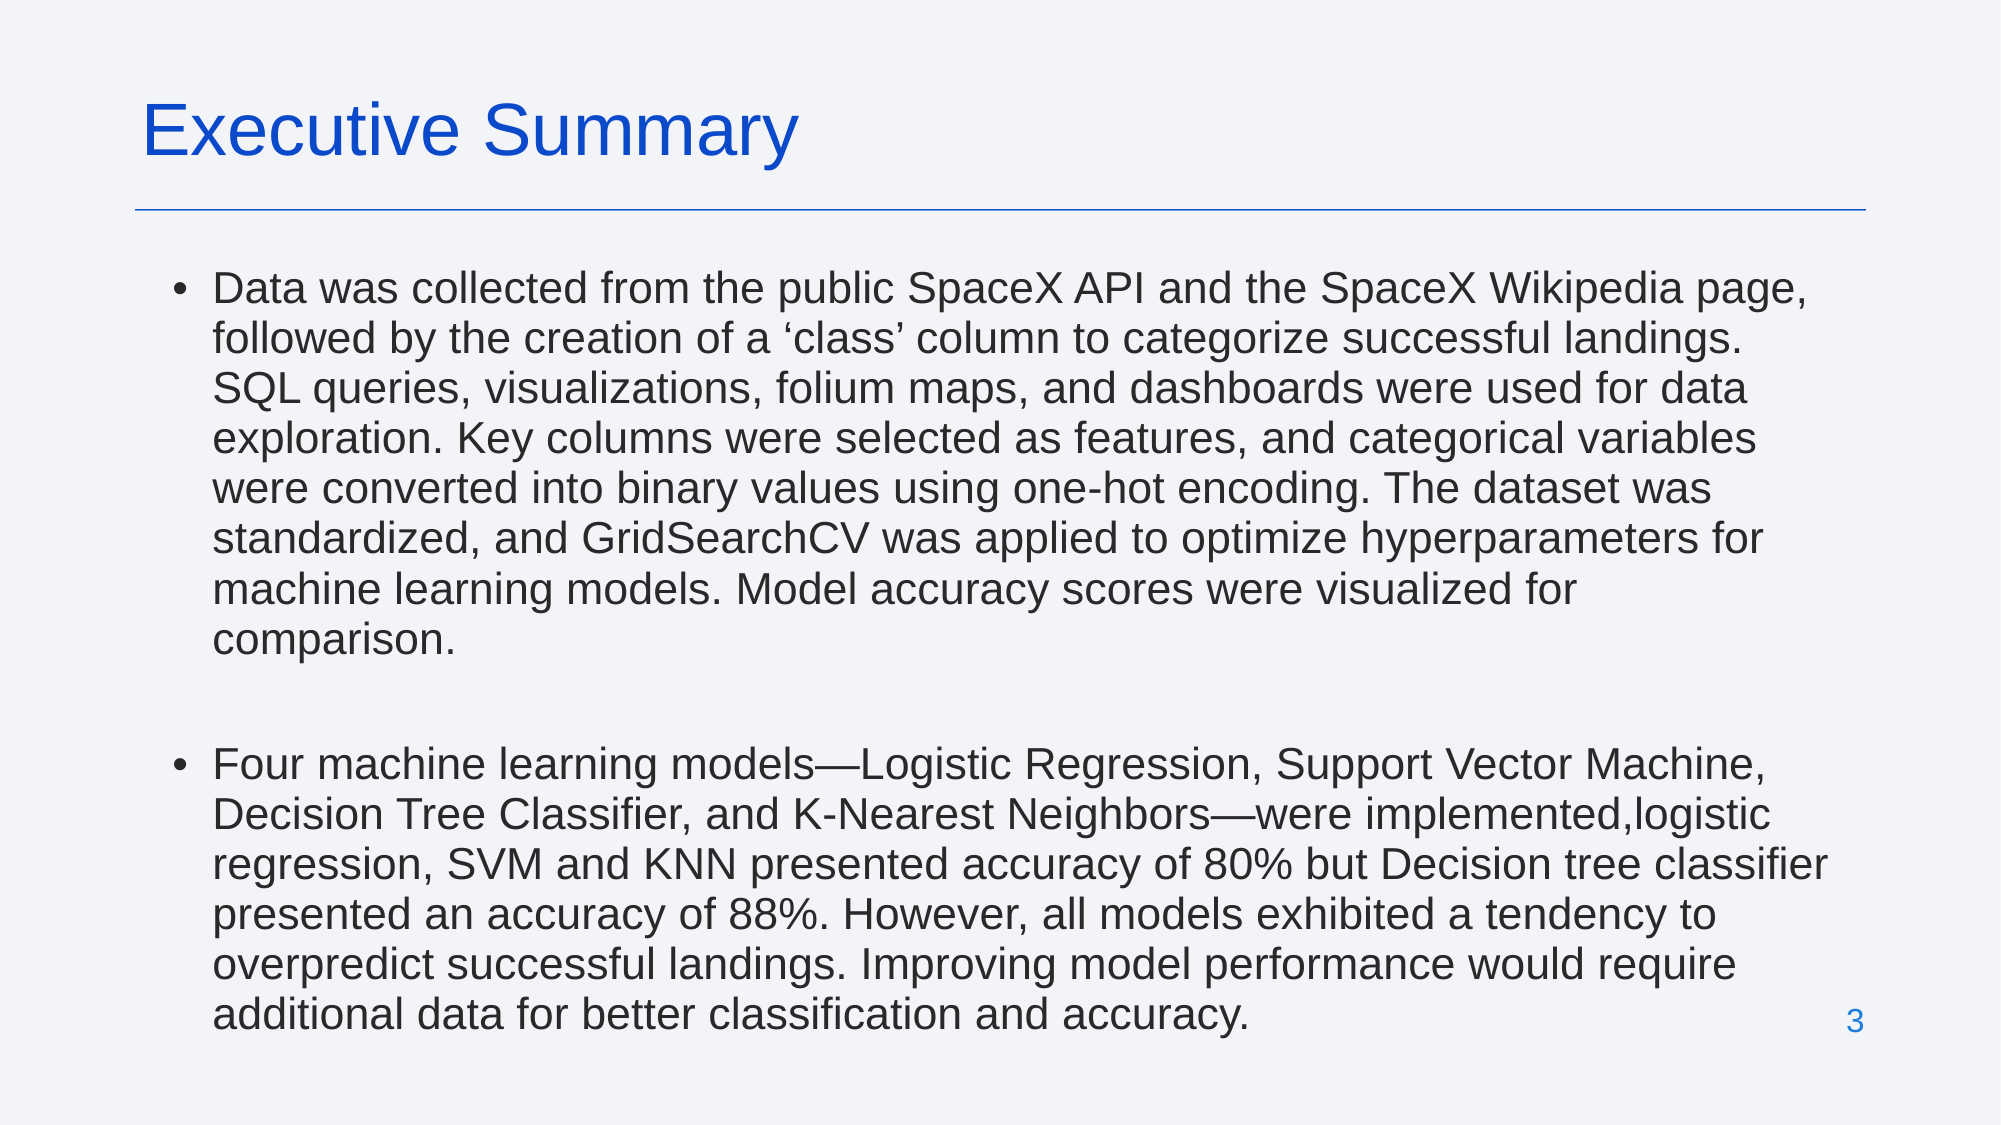

Executive Summary
Data was collected from the public SpaceX API and the SpaceX Wikipedia page, followed by the creation of a ‘class’ column to categorize successful landings. SQL queries, visualizations, folium maps, and dashboards were used for data exploration. Key columns were selected as features, and categorical variables were converted into binary values using one-hot encoding. The dataset was standardized, and GridSearchCV was applied to optimize hyperparameters for machine learning models. Model accuracy scores were visualized for comparison.

Four machine learning models—Logistic Regression, Support Vector Machine, Decision Tree Classifier, and K-Nearest Neighbors—were implemented,logistic regression, SVM and KNN presented accuracy of 80% but Decision tree classifier presented an accuracy of 88%. However, all models exhibited a tendency to overpredict successful landings. Improving model performance would require additional data for better classification and accuracy.

3